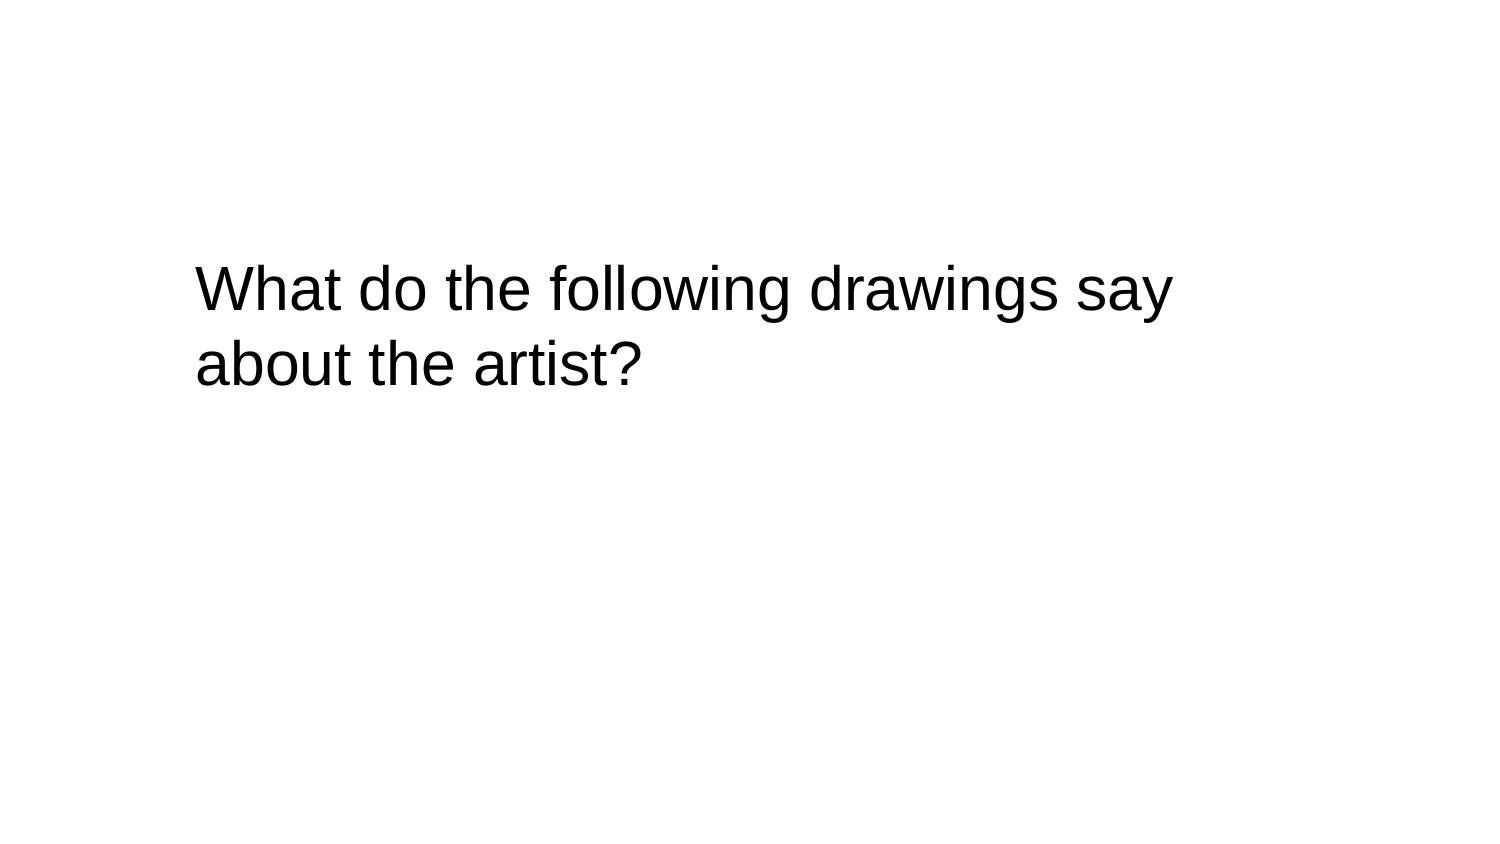

What do the following drawings say about the artist?